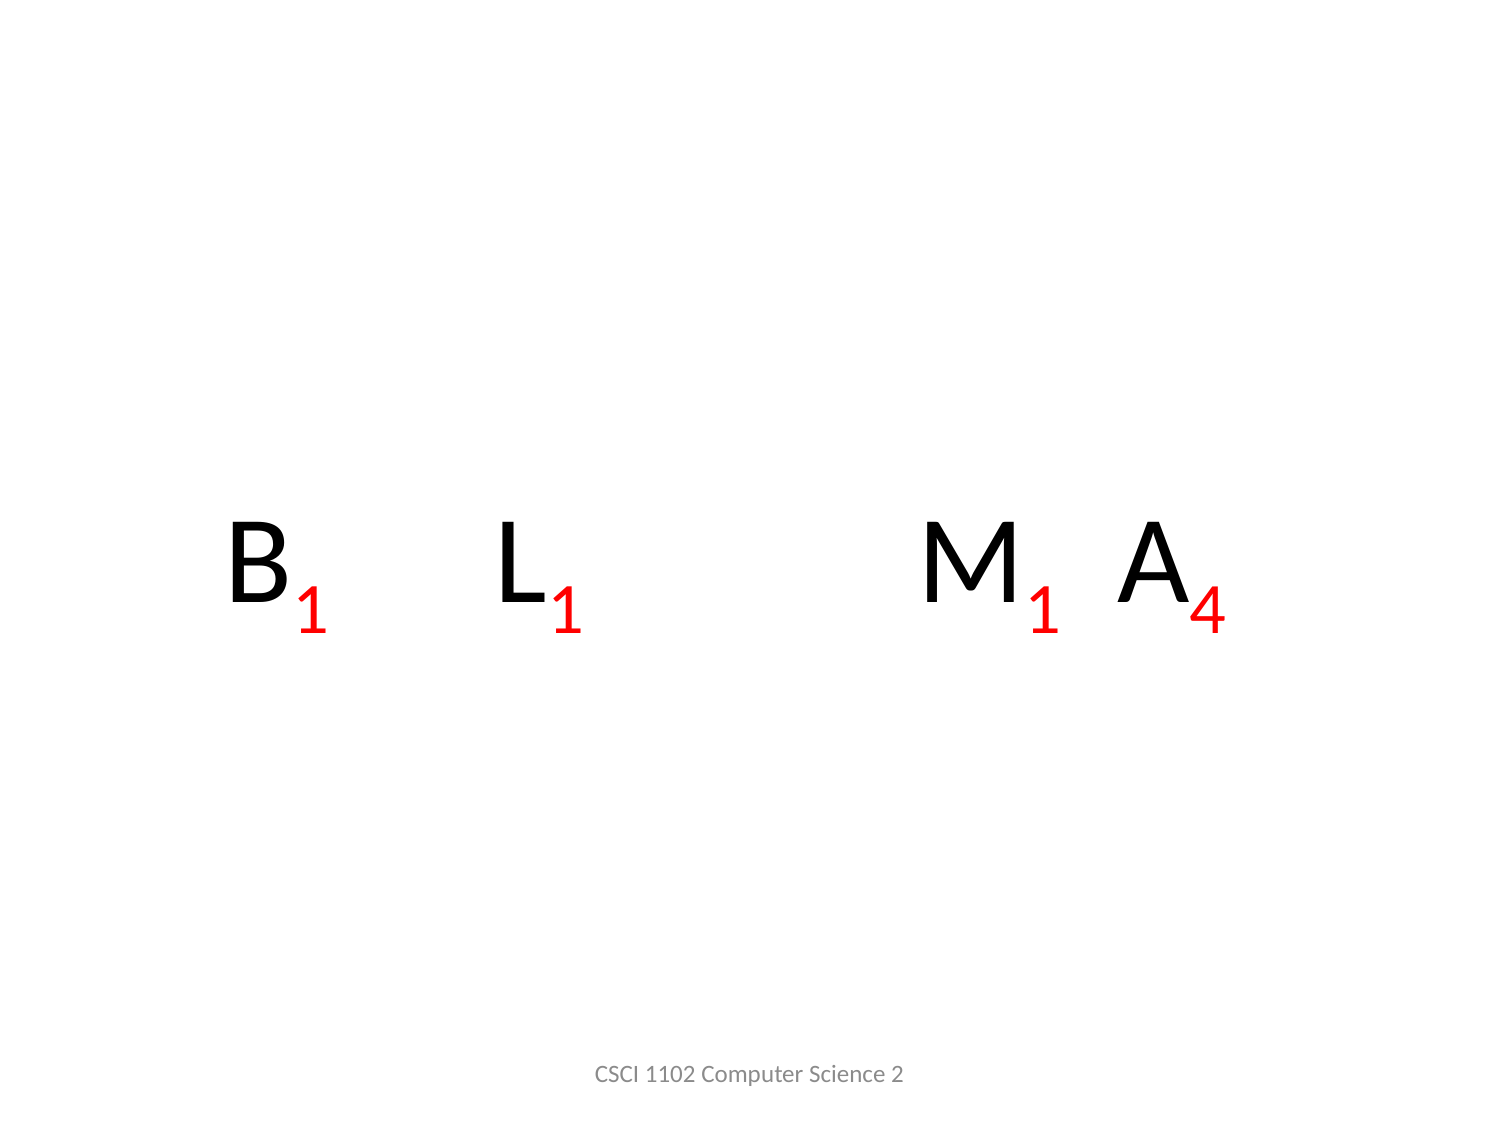

B1          L1
M1  A4
CSCI 1102 Computer Science 2